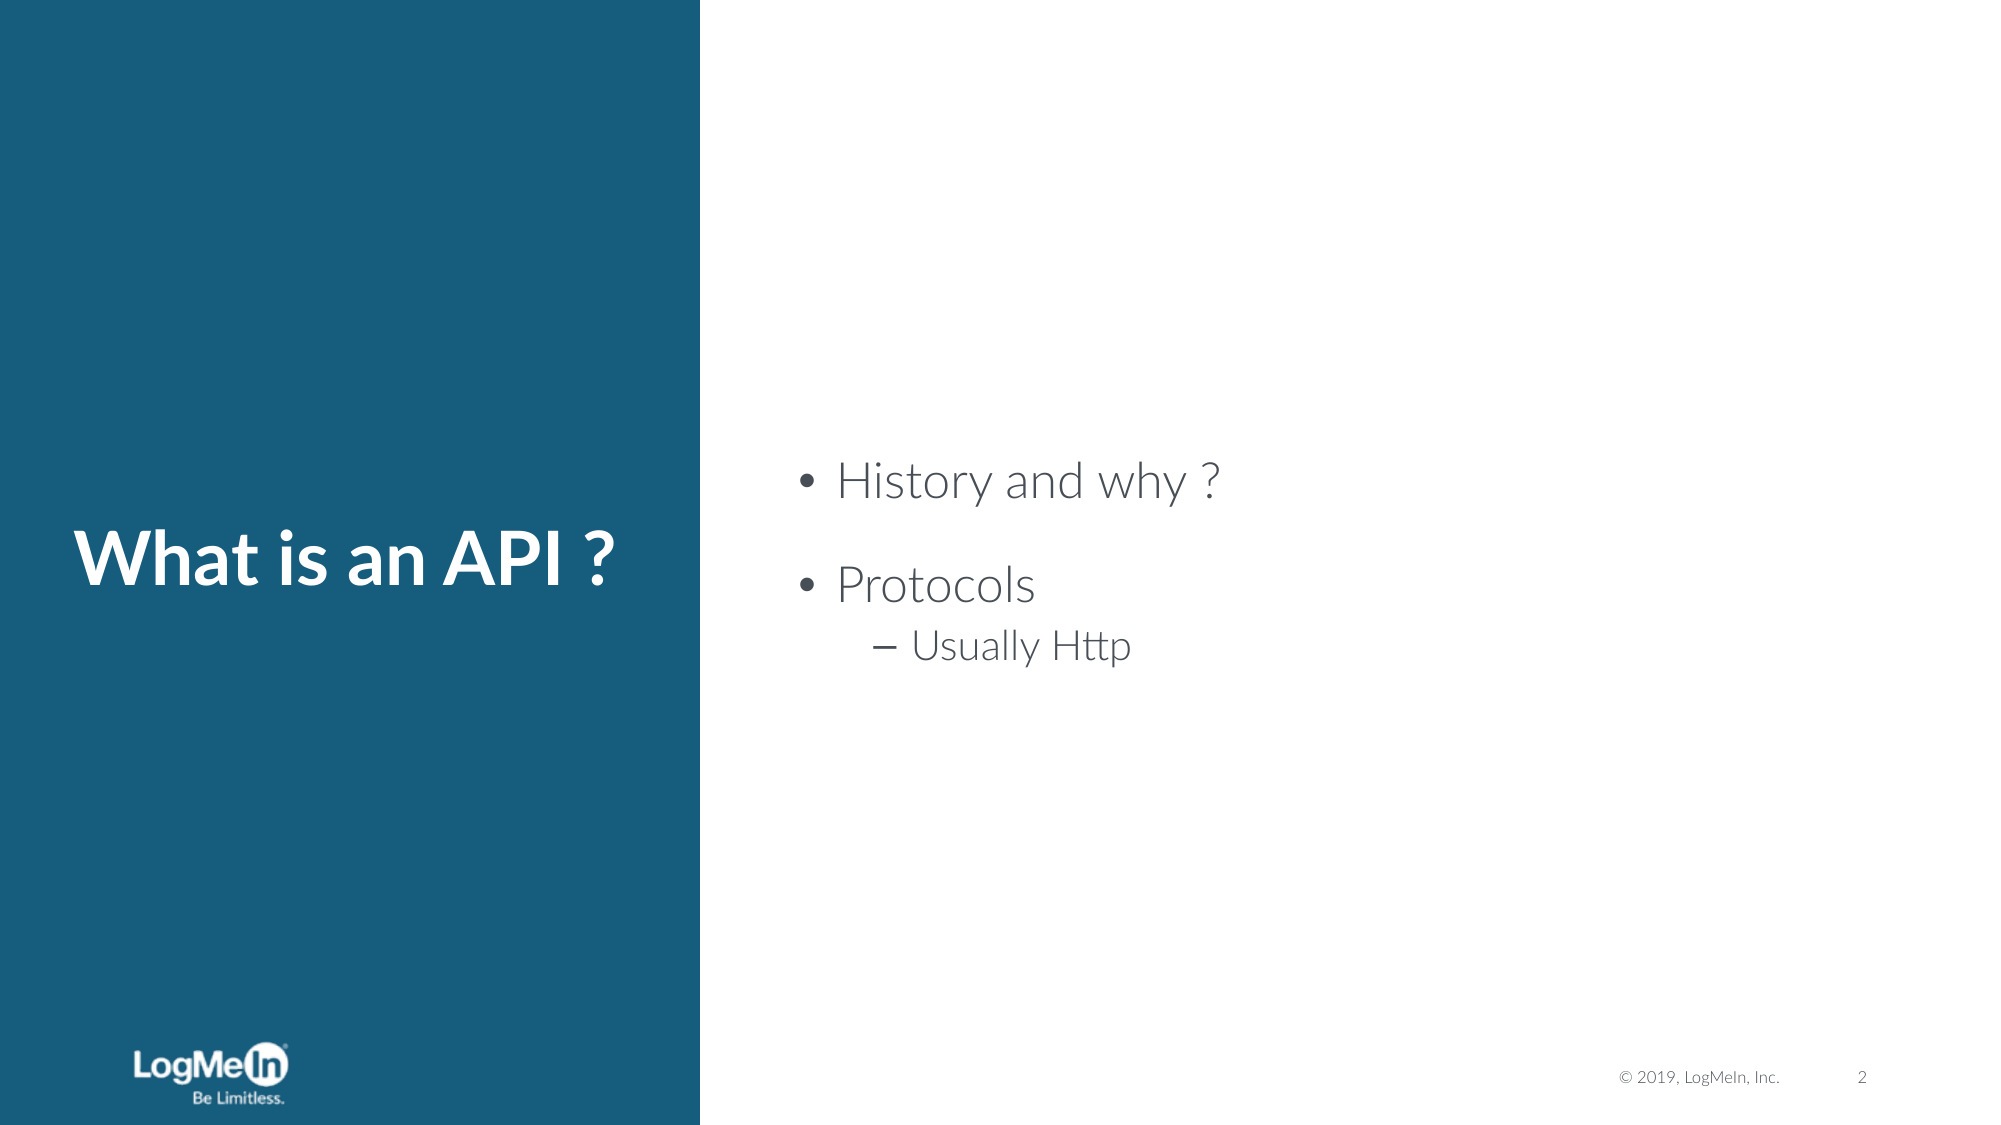

# What is an API ?
History and why ?
Protocols
Usually Http